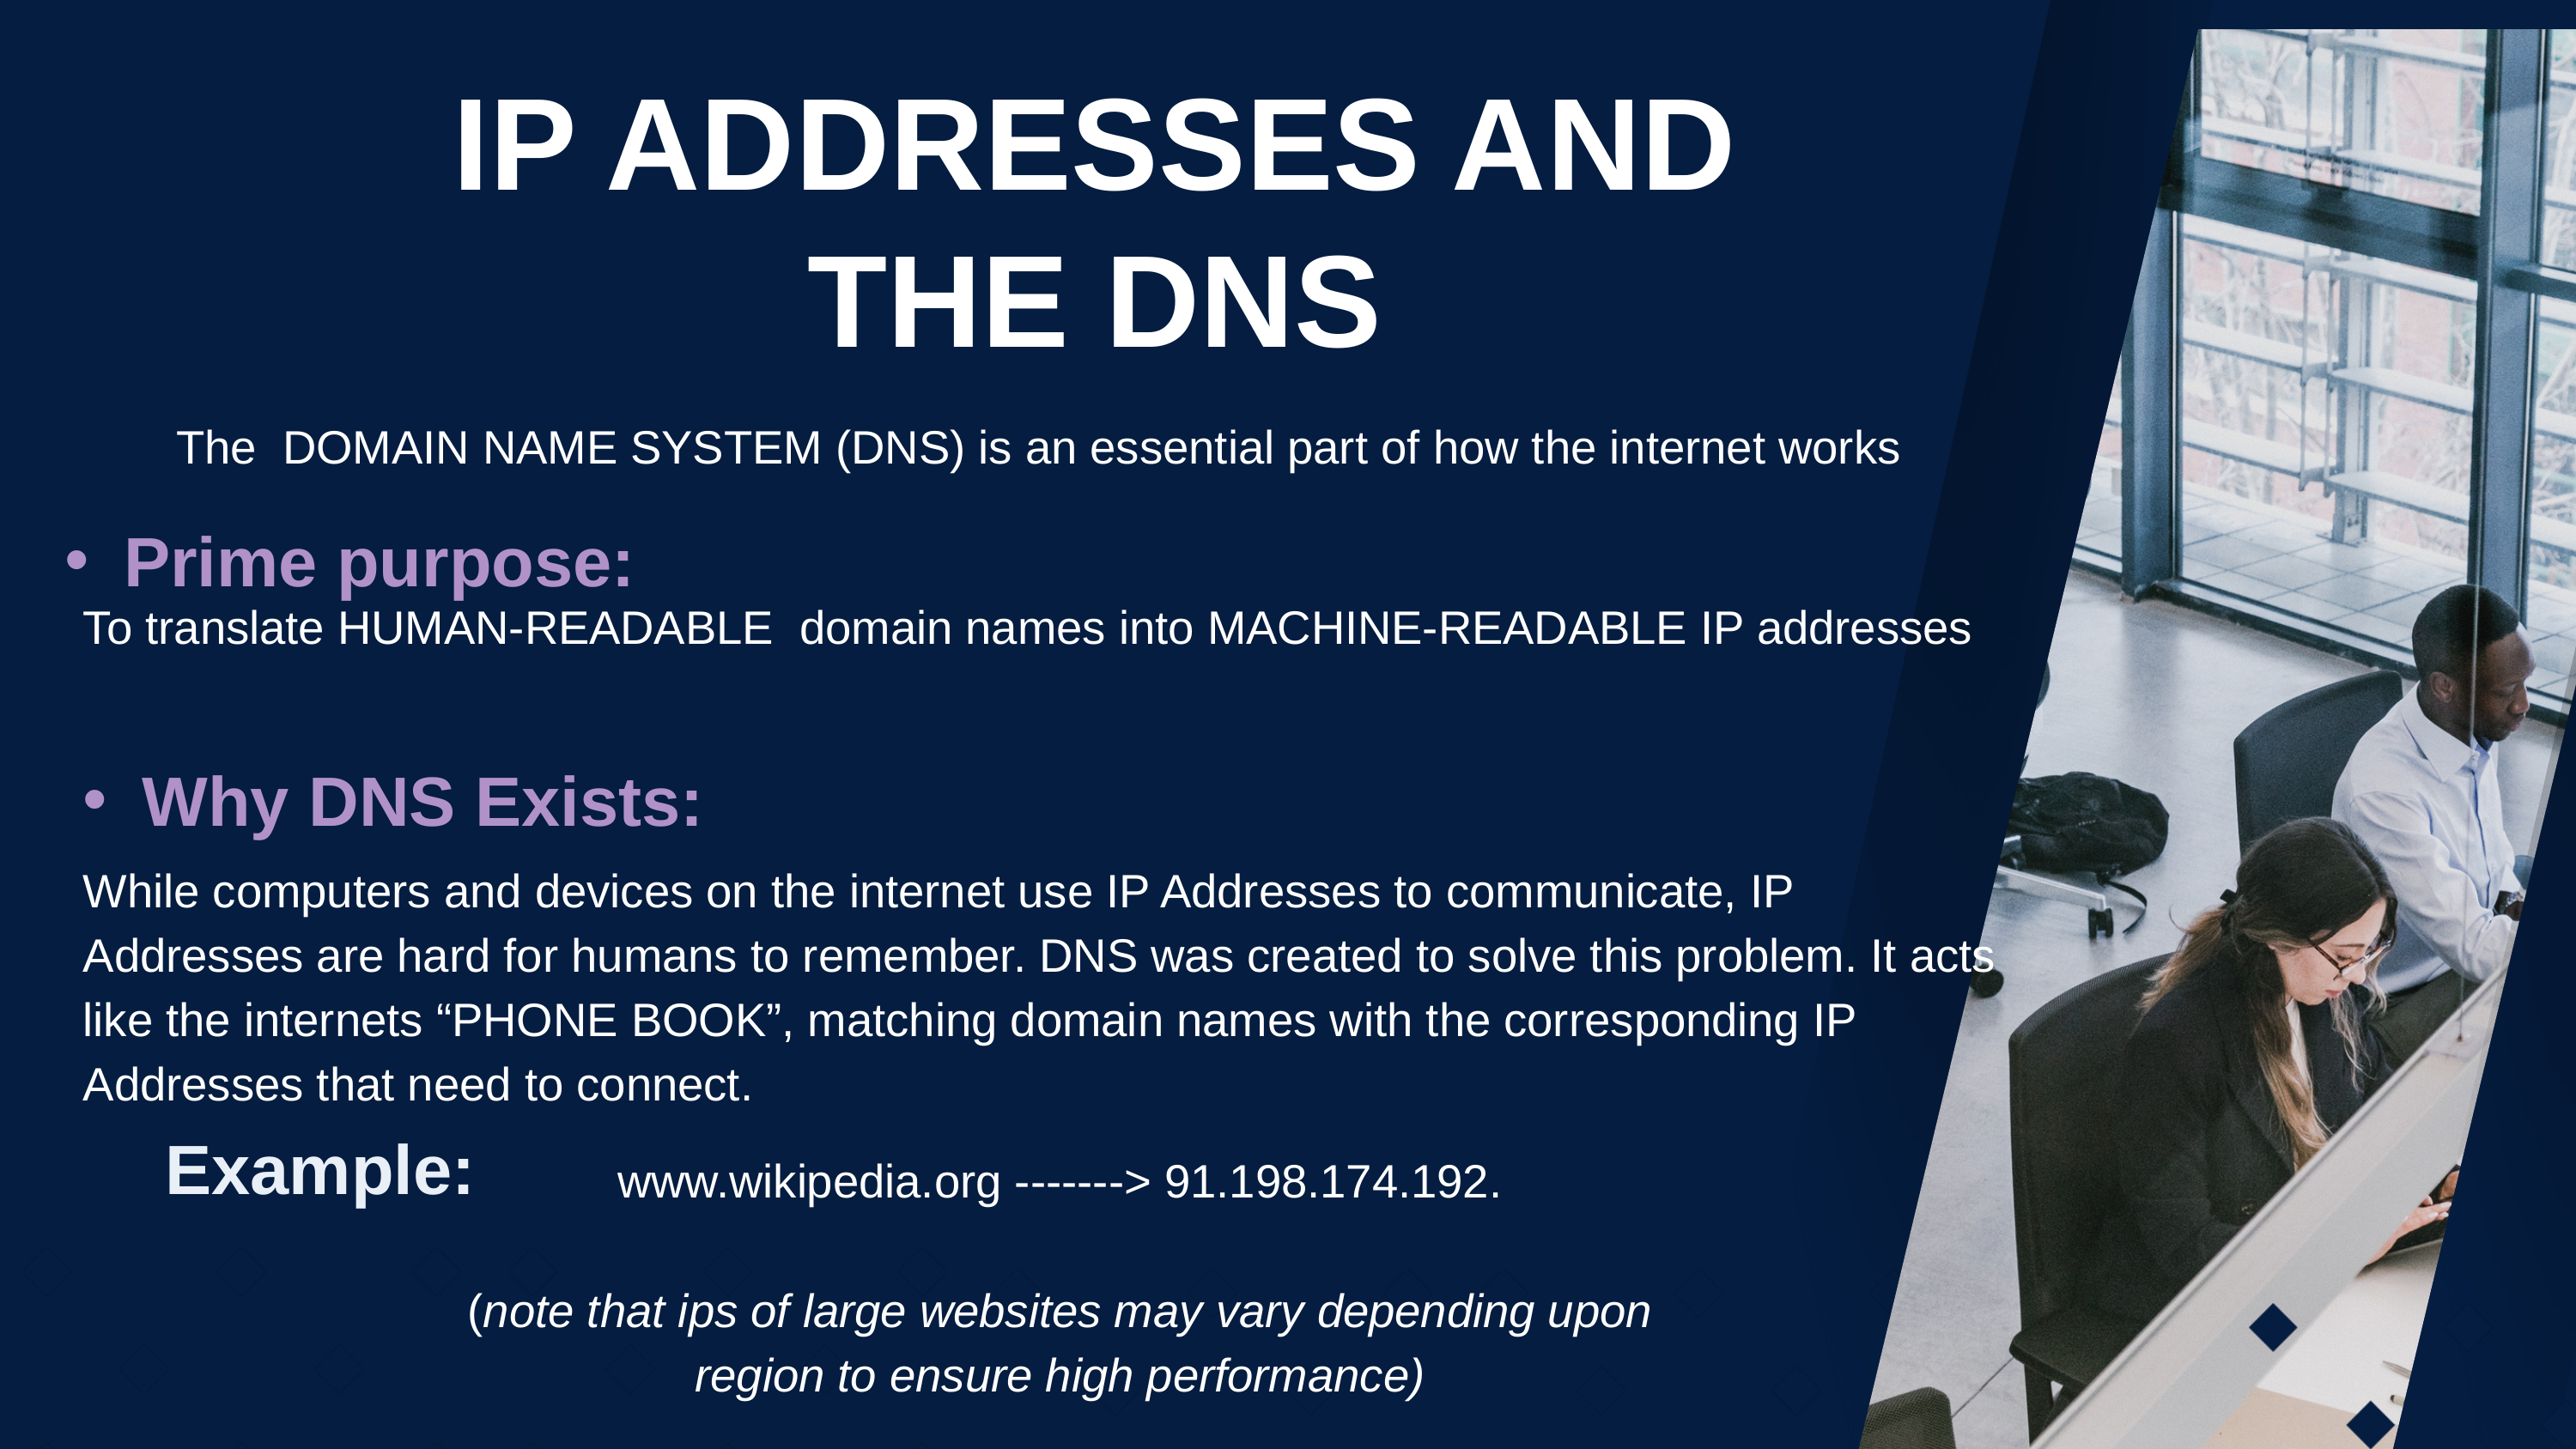

IP ADDRESSES AND THE DNS
The  DOMAIN NAME SYSTEM (DNS) is an essential part of how the internet works
Prime purpose:
To translate HUMAN-READABLE  domain names into MACHINE-READABLE IP addresses

Why DNS Exists:
While computers and devices on the internet use IP Addresses to communicate, IP Addresses are hard for humans to remember. DNS was created to solve this problem. It acts like the internets “PHONE BOOK”, matching domain names with the corresponding IP Addresses that need to connect.
Example:
www.wikipedia.org -------> 91.198.174.192.

(note that ips of large websites may vary depending upon region to ensure high performance)